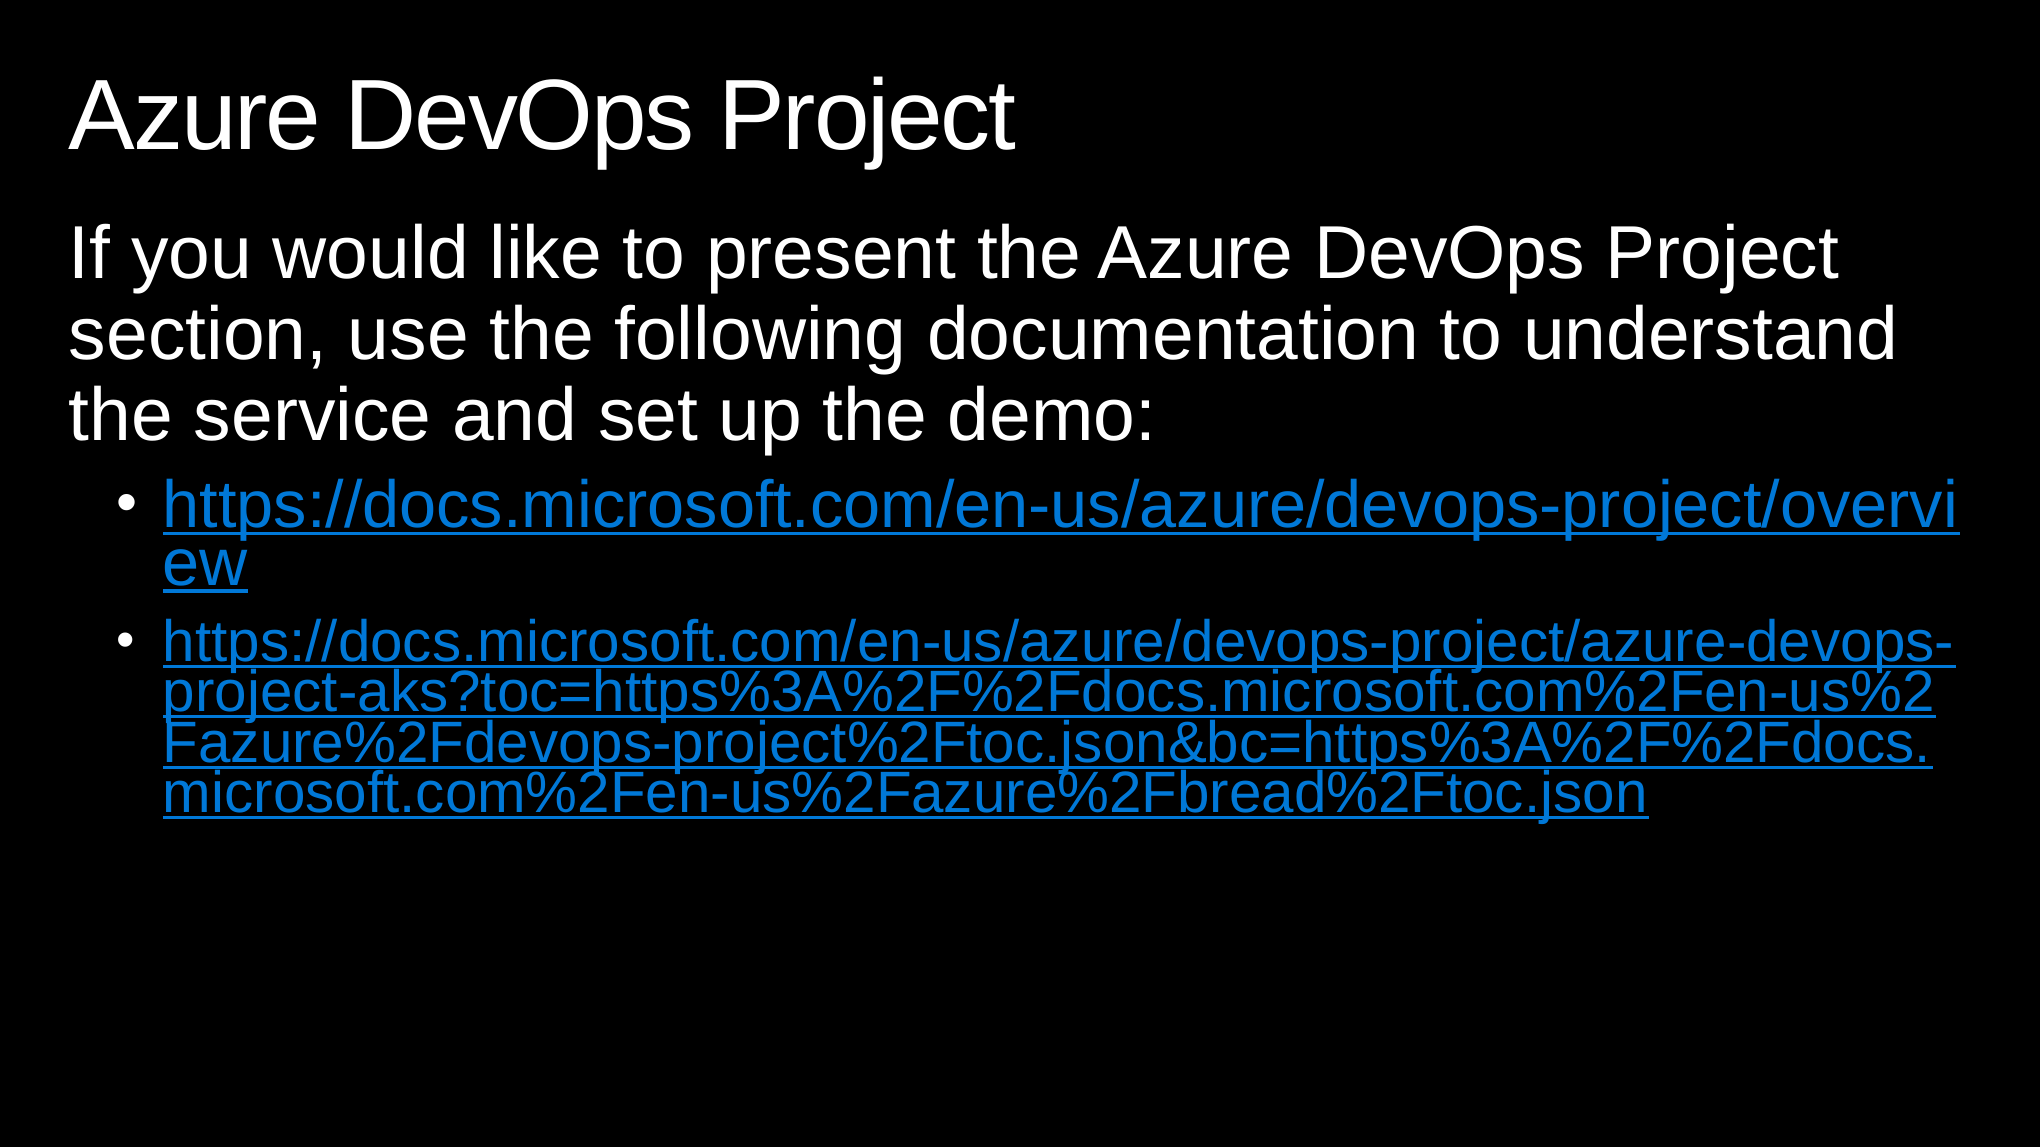

# Azure DevOps Project
If you would like to present the Azure DevOps Project section, use the following documentation to understand the service and set up the demo:
https://docs.microsoft.com/en-us/azure/devops-project/overview
https://docs.microsoft.com/en-us/azure/devops-project/azure-devops-project-aks?toc=https%3A%2F%2Fdocs.microsoft.com%2Fen-us%2Fazure%2Fdevops-project%2Ftoc.json&bc=https%3A%2F%2Fdocs.microsoft.com%2Fen-us%2Fazure%2Fbread%2Ftoc.json